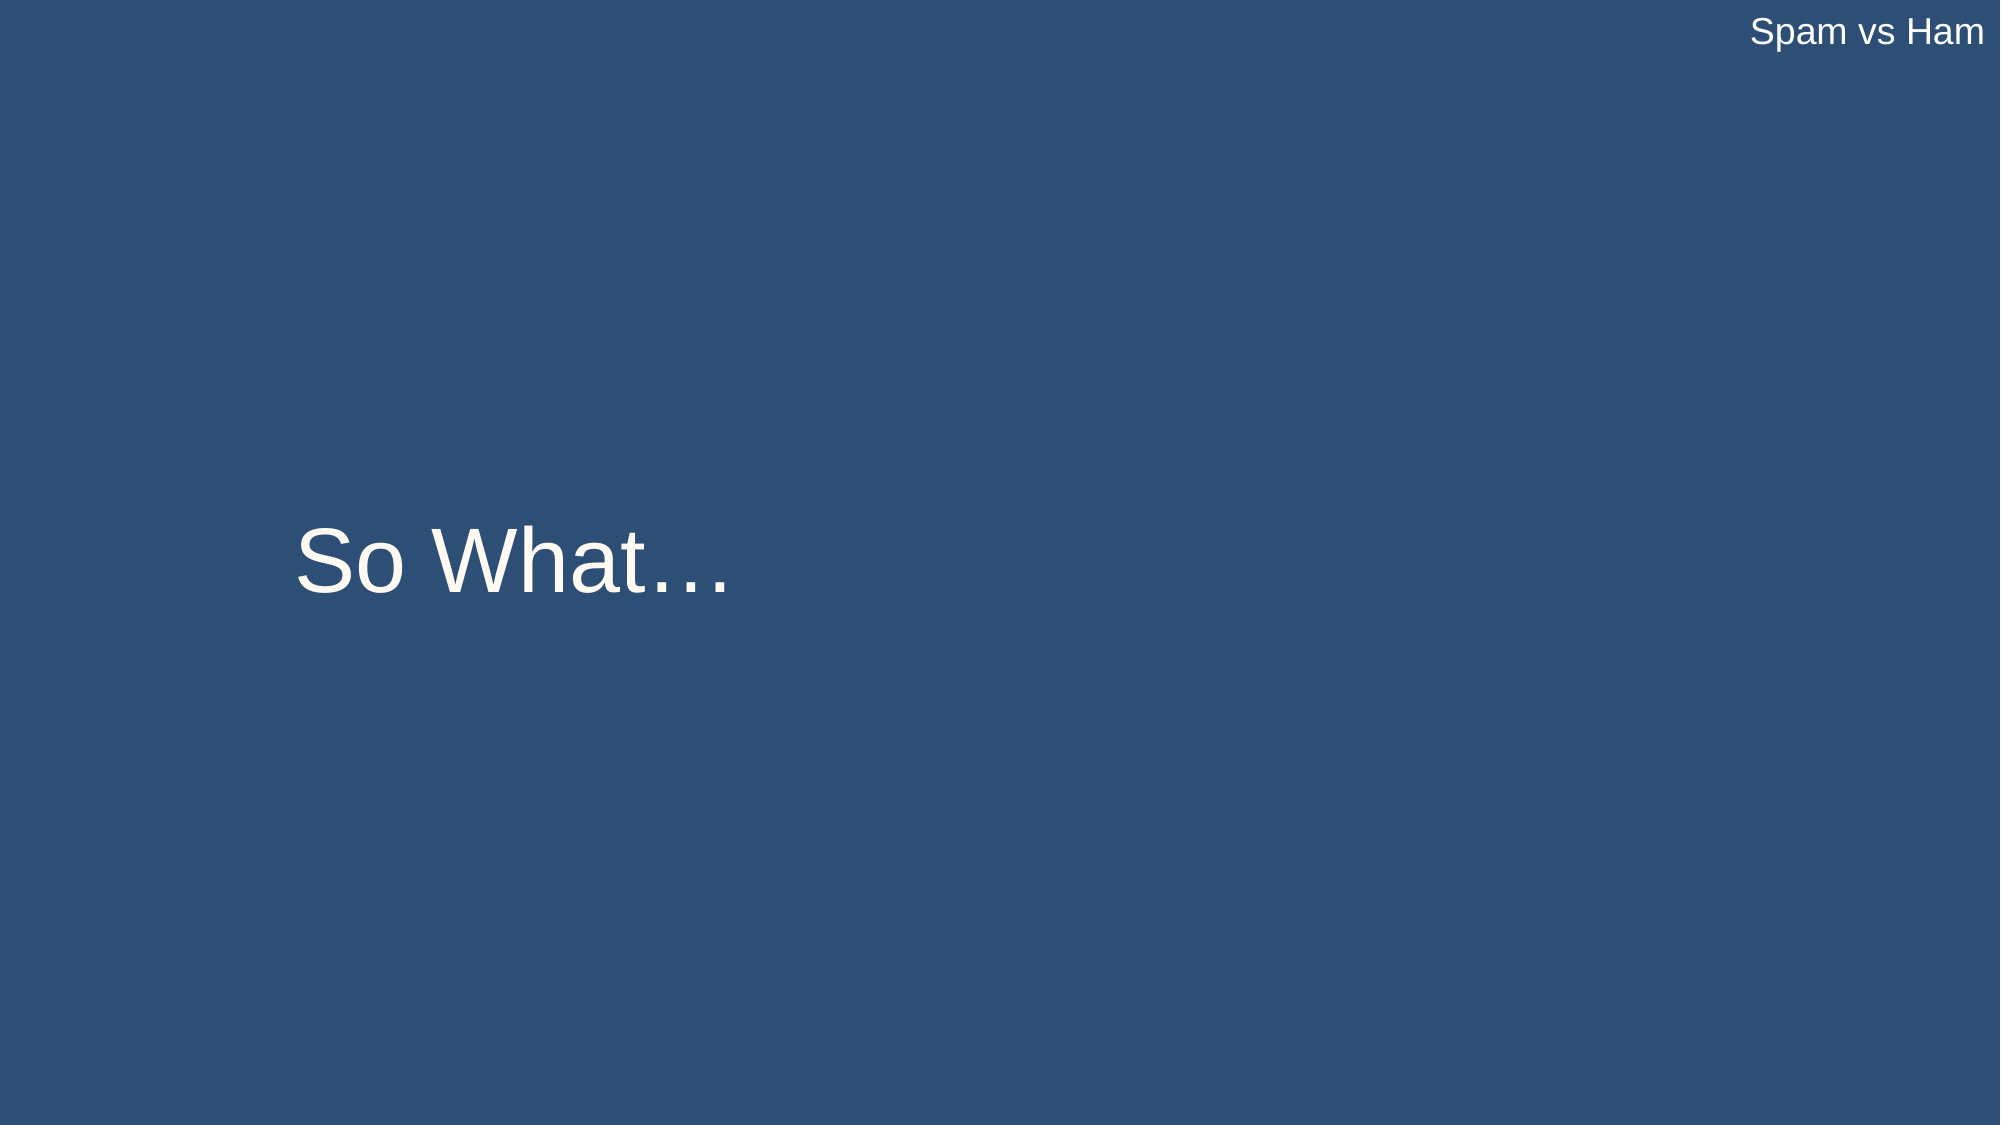

Spam vs Ham
So What…
Is Spam and Ham?